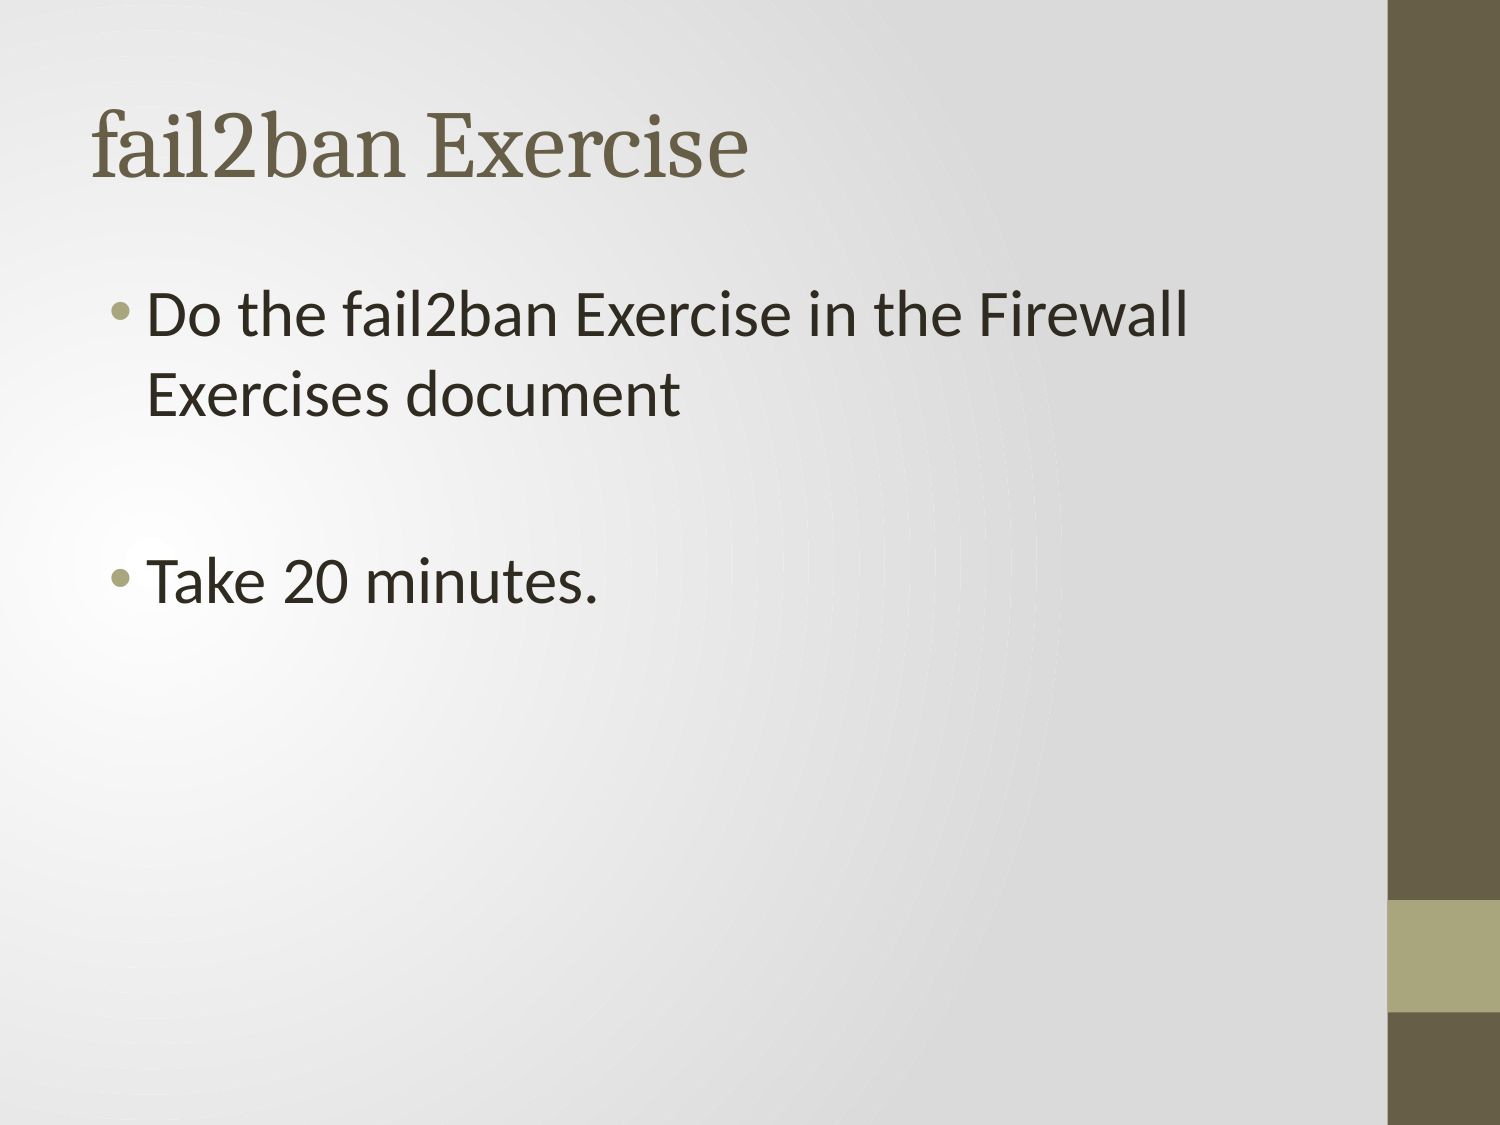

# fail2ban Exercise
Do the fail2ban Exercise in the Firewall Exercises document

Take 20 minutes.